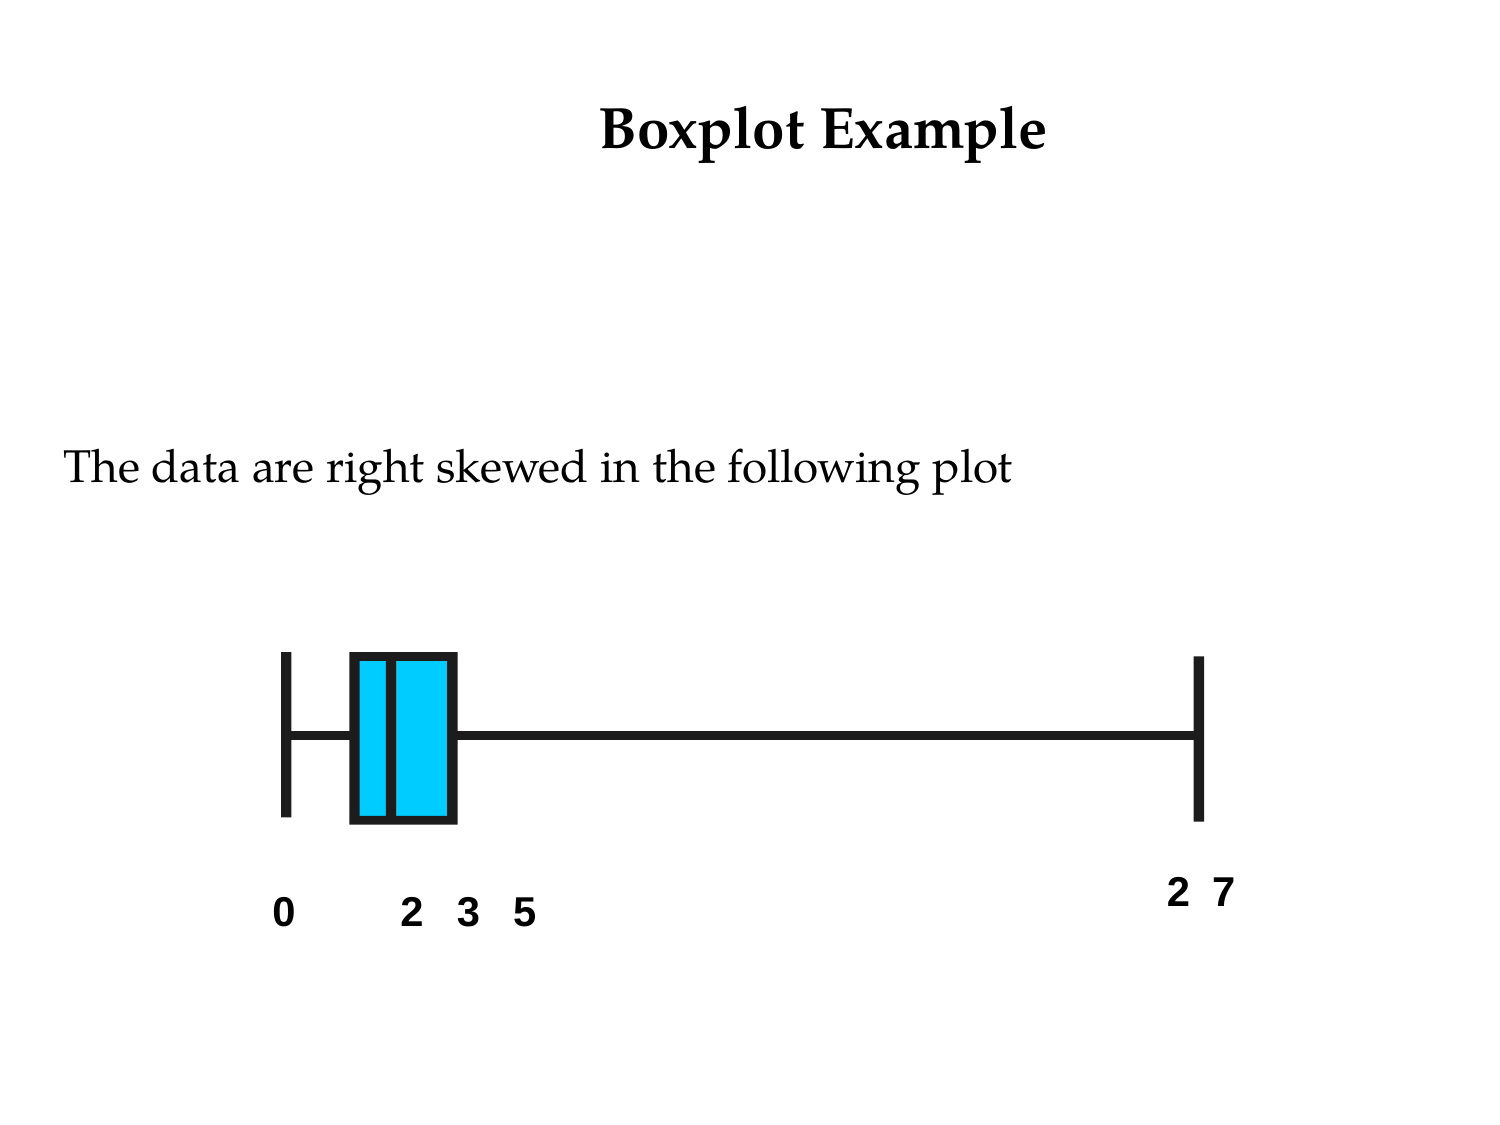

# Boxplot Example
5
The data are right skewed in the following plot

2277
00	22 33 55